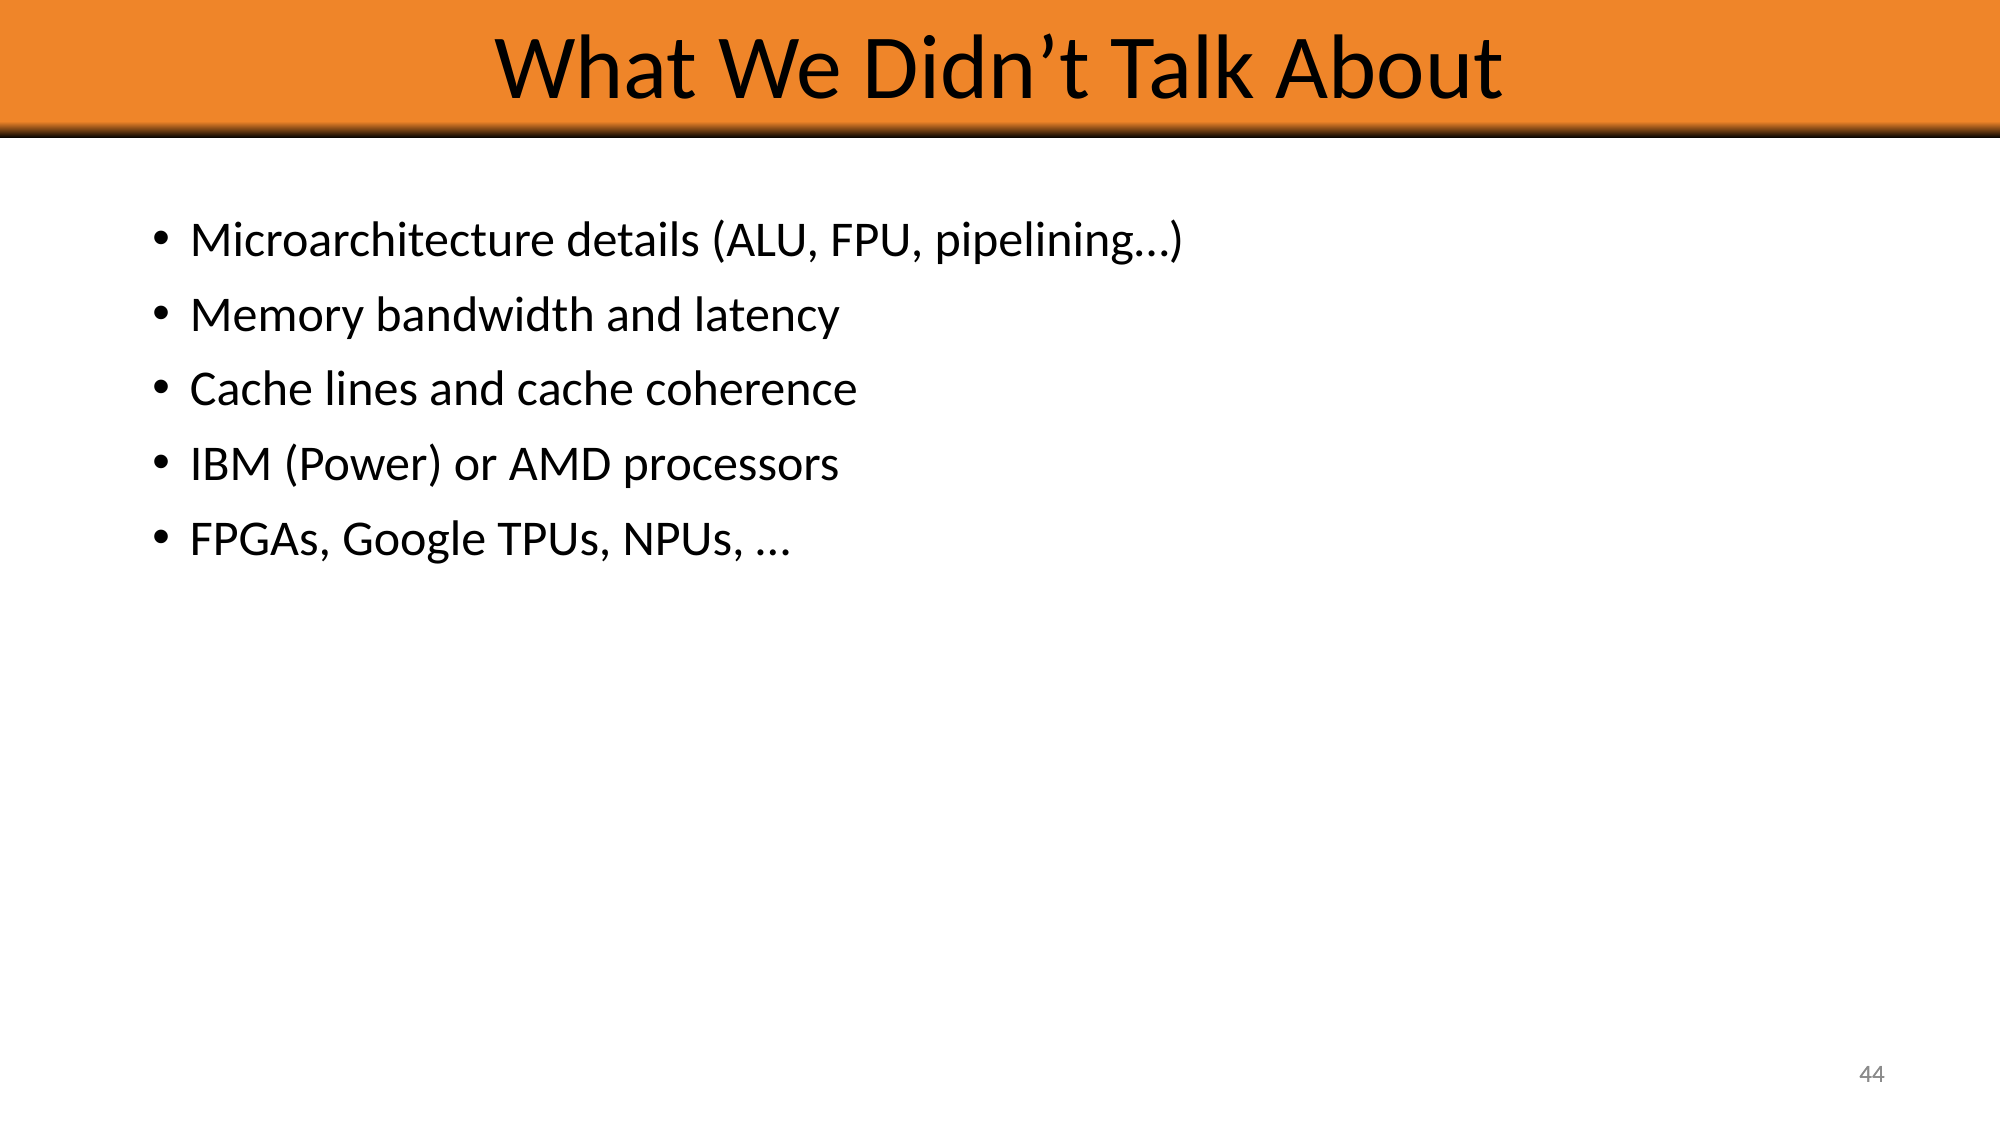

# What We Didn’t Talk About
Microarchitecture details (ALU, FPU, pipelining…)
Memory bandwidth and latency
Cache lines and cache coherence
IBM (Power) or AMD processors
FPGAs, Google TPUs, NPUs, …
44